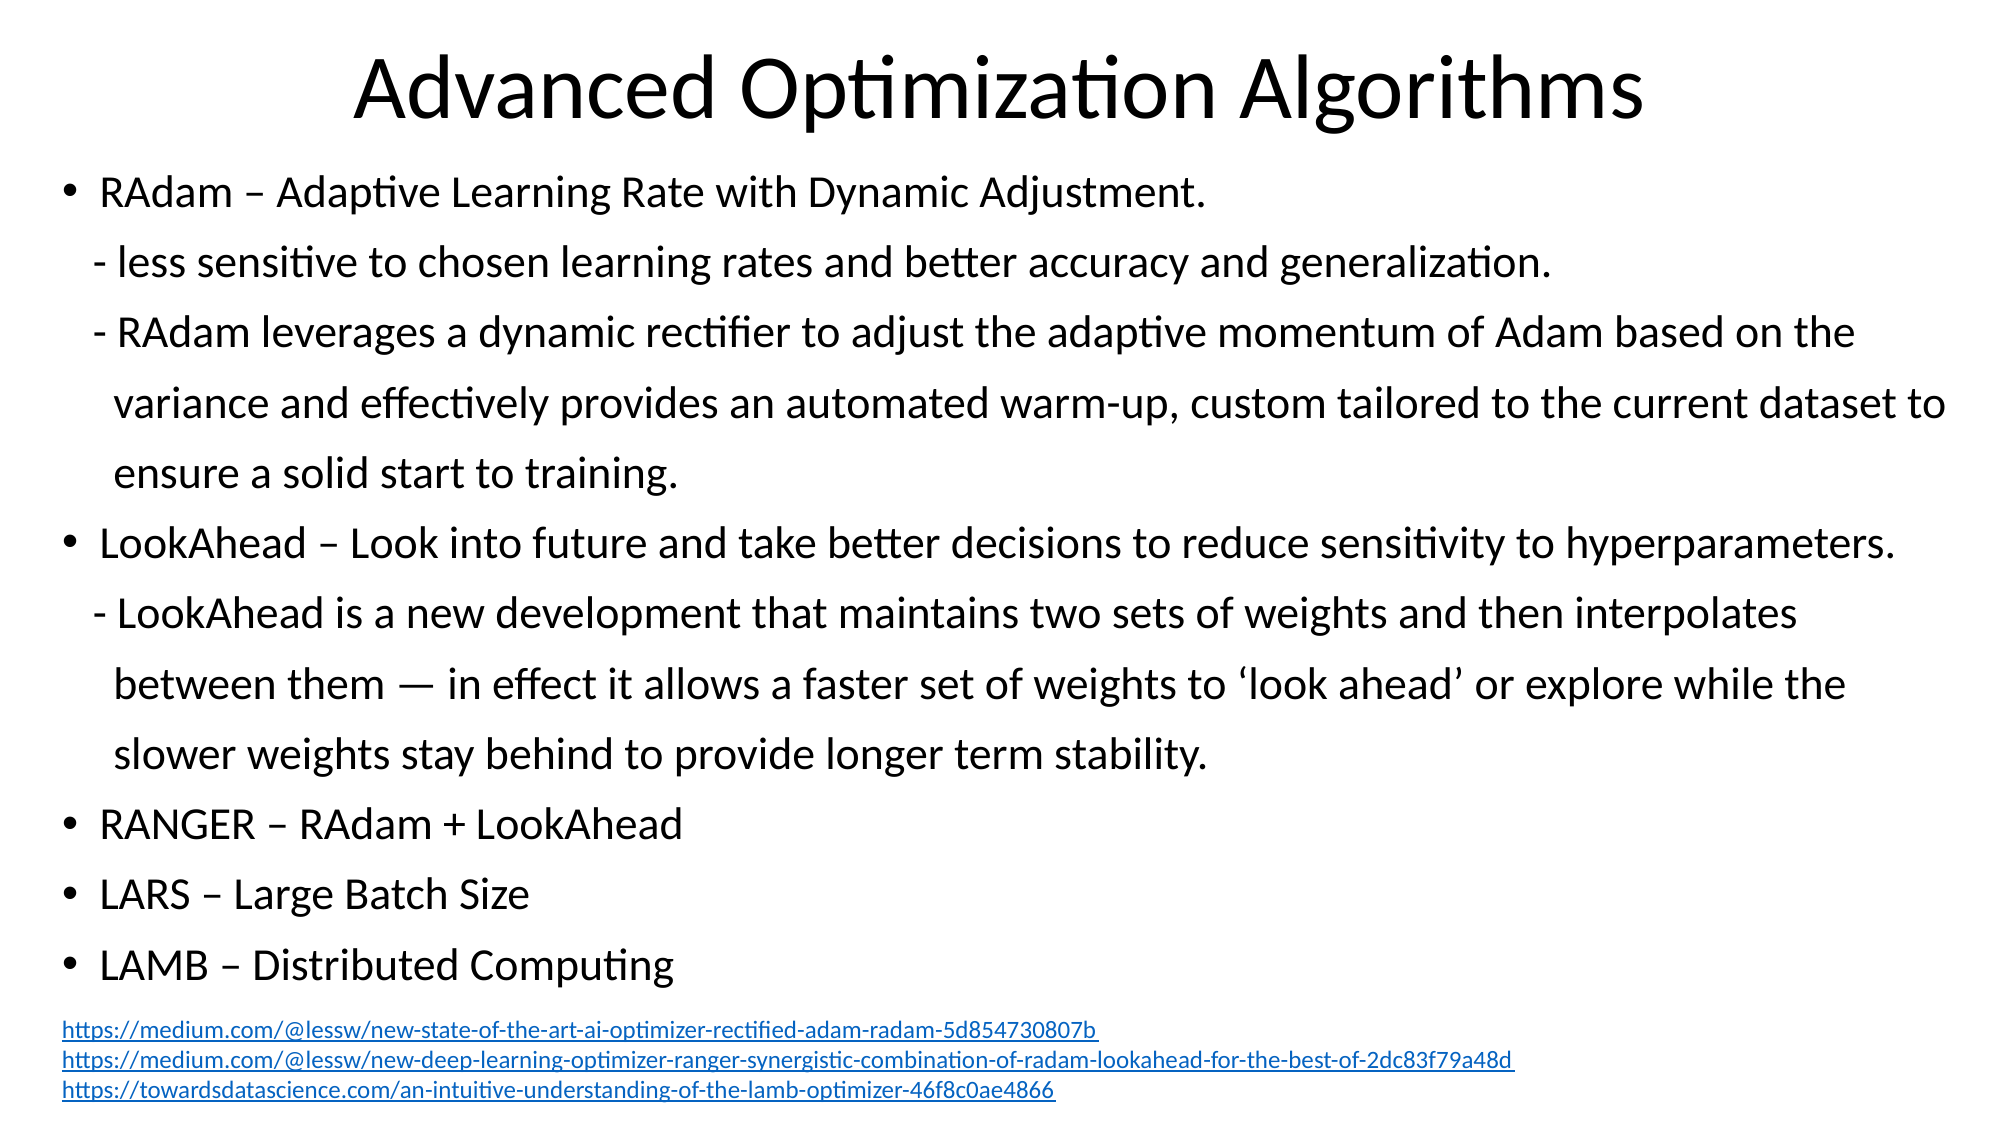

# Advanced Optimization Algorithms
RAdam – Adaptive Learning Rate with Dynamic Adjustment.
   - less sensitive to chosen learning rates and better accuracy and generalization.
   - RAdam leverages a dynamic rectifier to adjust the adaptive momentum of Adam based on the
     variance and effectively provides an automated warm-up, custom tailored to the current dataset to
     ensure a solid start to training.
LookAhead – Look into future and take better decisions to reduce sensitivity to hyperparameters.
   - LookAhead is a new development that maintains two sets of weights and then interpolates
     between them — in effect it allows a faster set of weights to ‘look ahead’ or explore while the
     slower weights stay behind to provide longer term stability.
RANGER – RAdam + LookAhead
LARS – Large Batch Size
LAMB – Distributed Computing
https://medium.com/@lessw/new-state-of-the-art-ai-optimizer-rectified-adam-radam-5d854730807b
https://medium.com/@lessw/new-deep-learning-optimizer-ranger-synergistic-combination-of-radam-lookahead-for-the-best-of-2dc83f79a48d
https://towardsdatascience.com/an-intuitive-understanding-of-the-lamb-optimizer-46f8c0ae4866